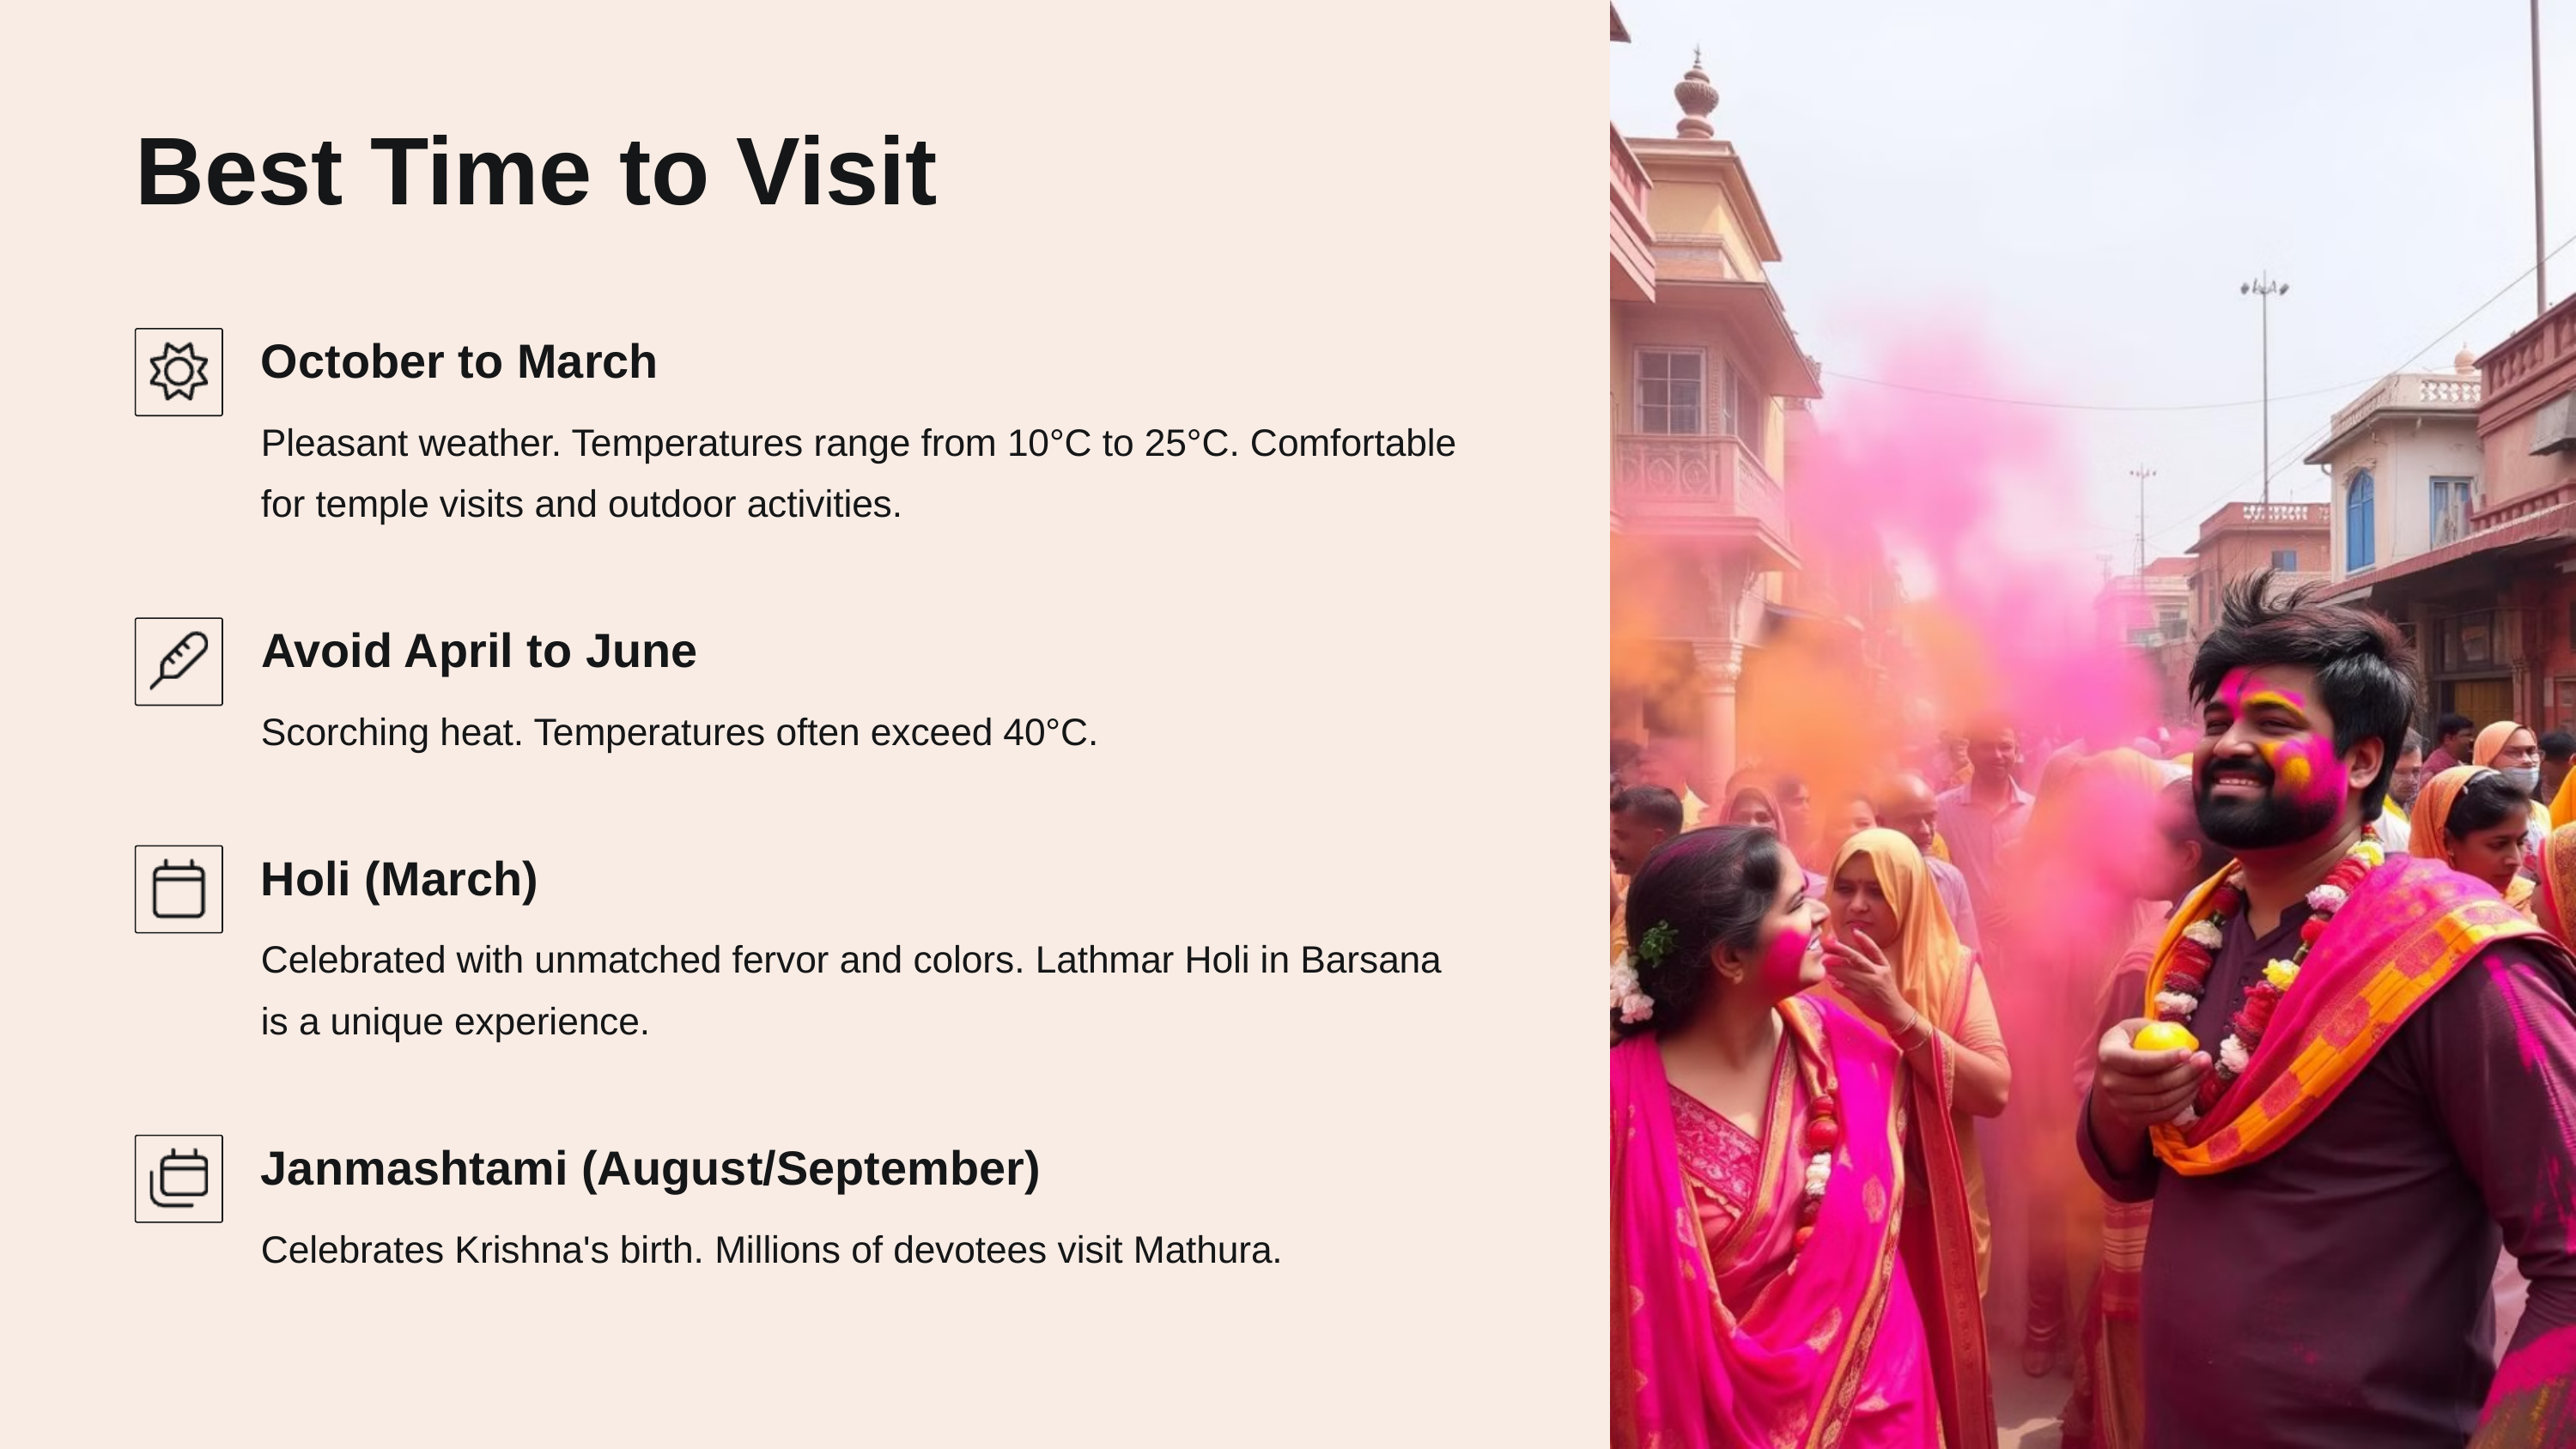

Best Time to Visit

October to March

Pleasant weather. Temperatures range from 10°C to 25°C. Comfortable for temple visits and outdoor activities.

Avoid April to June

Scorching heat. Temperatures often exceed 40°C.

Holi (March)

Celebrated with unmatched fervor and colors. Lathmar Holi in Barsana is a unique experience.

Janmashtami (August/September)

Celebrates Krishna's birth. Millions of devotees visit Mathura.